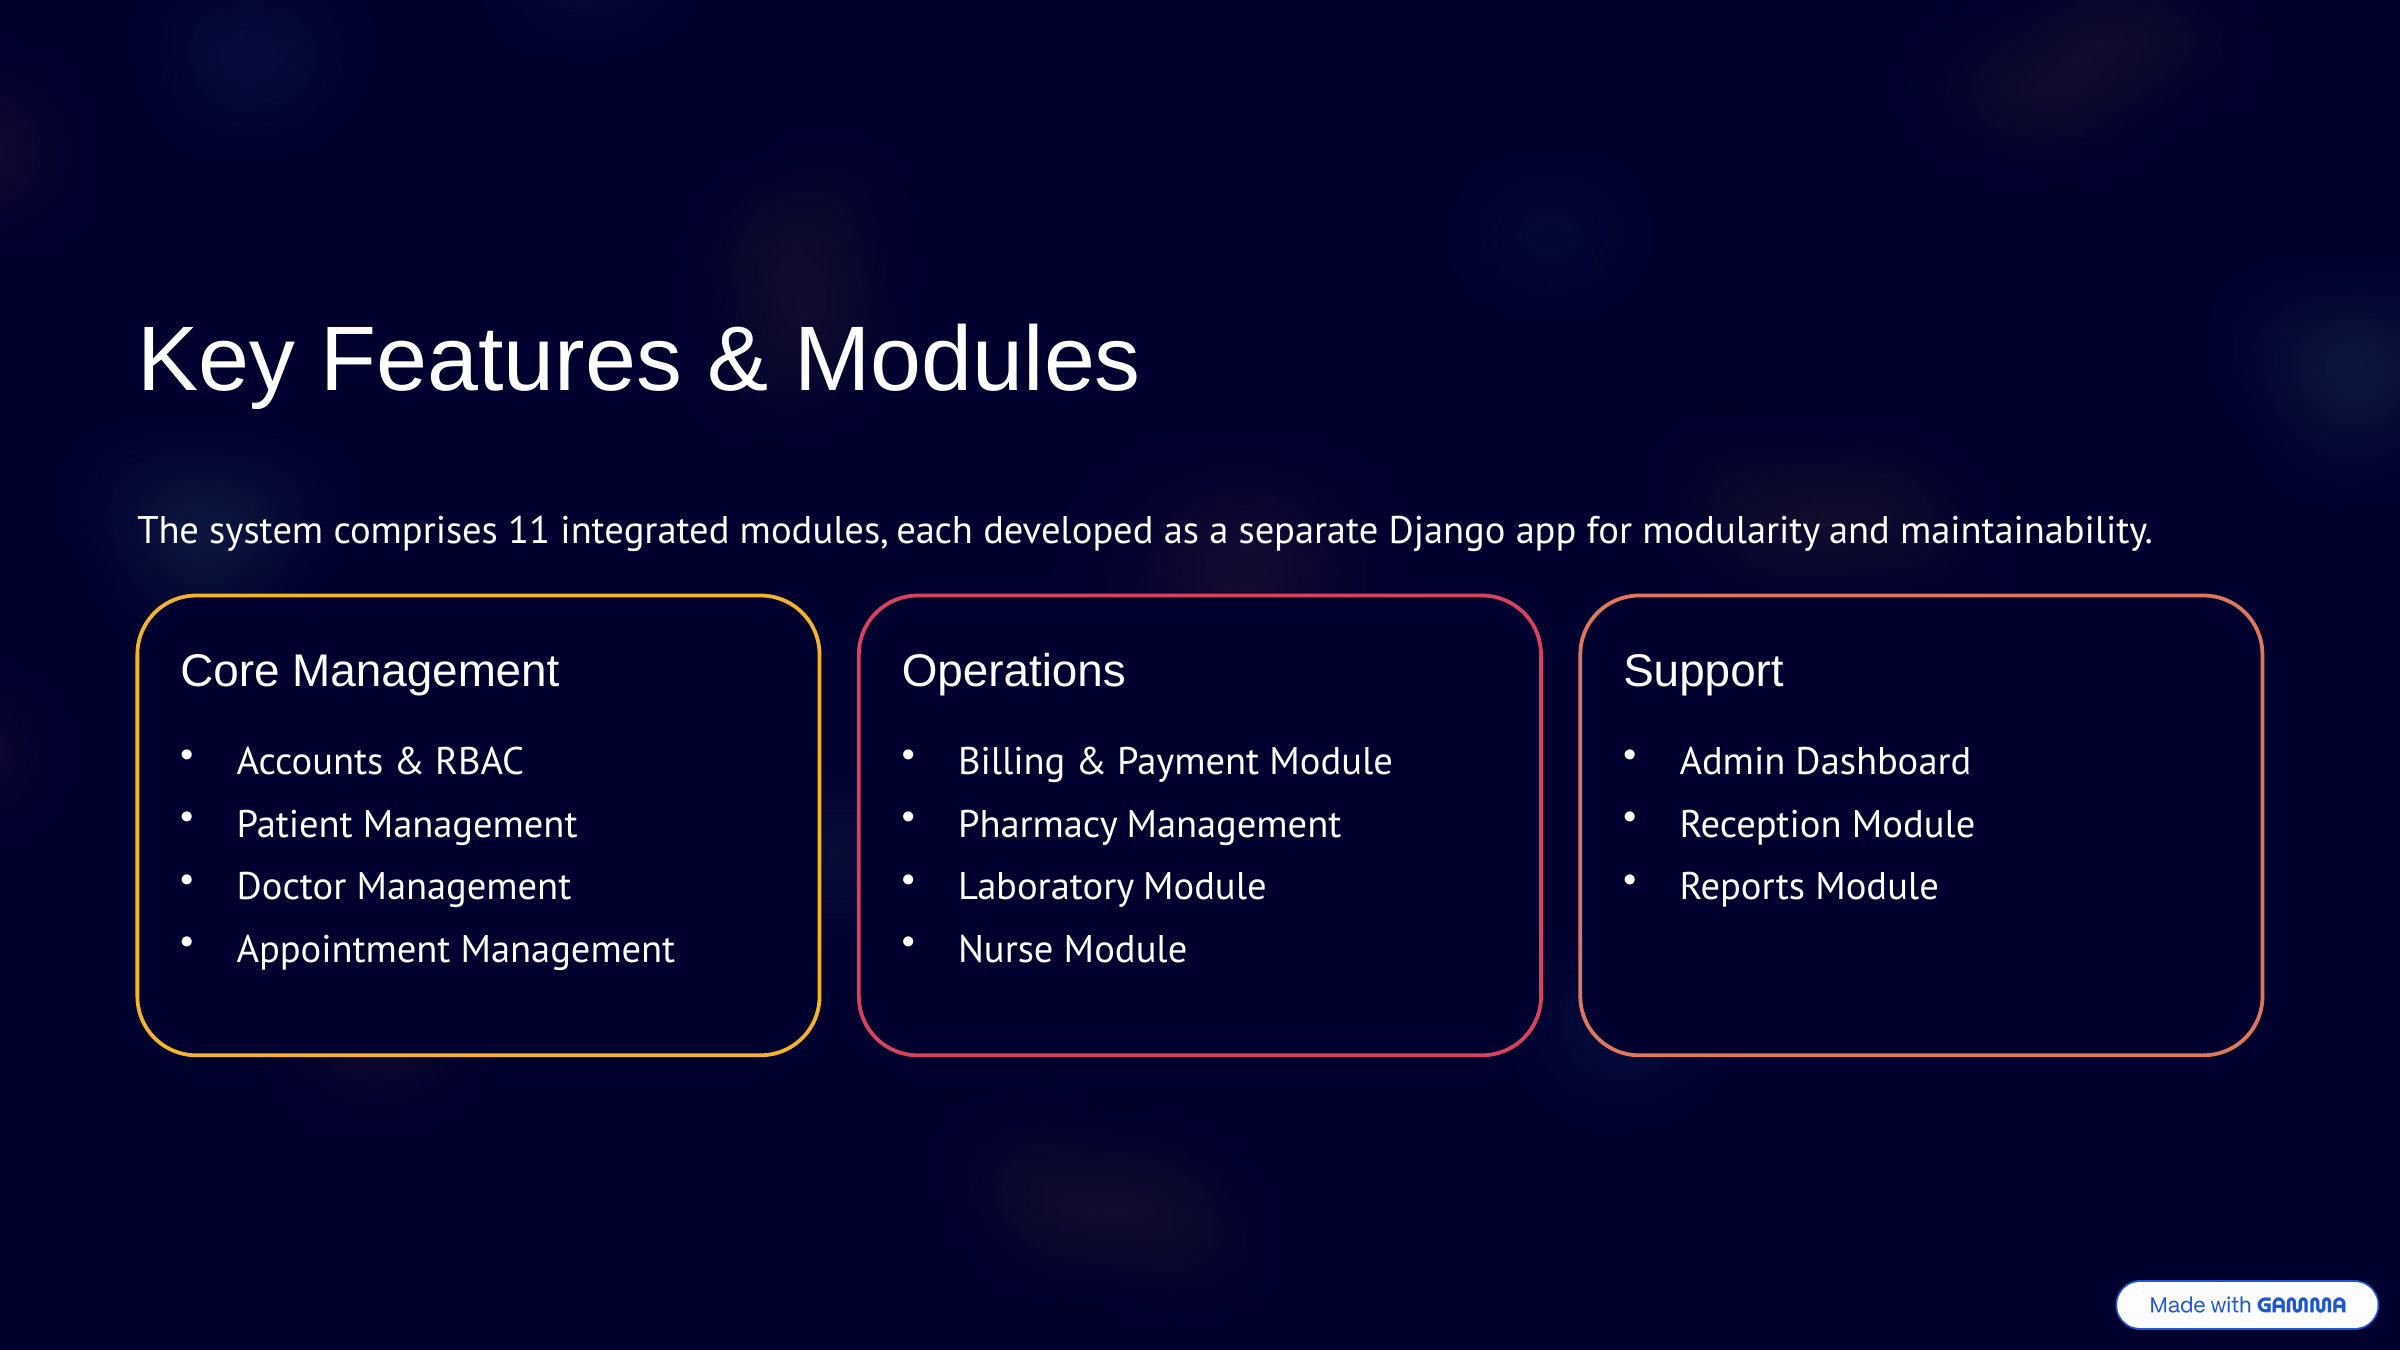

Key Features & Modules
The system comprises 11 integrated modules, each developed as a separate Django app for modularity and maintainability.

Core Management
Operations
Support
Accounts & RBAC
Patient Management
Doctor Management
Appointment Management
Billing & Payment Module
Pharmacy Management
Laboratory Module
Nurse Module
Admin Dashboard
Reception Module
Reports Module